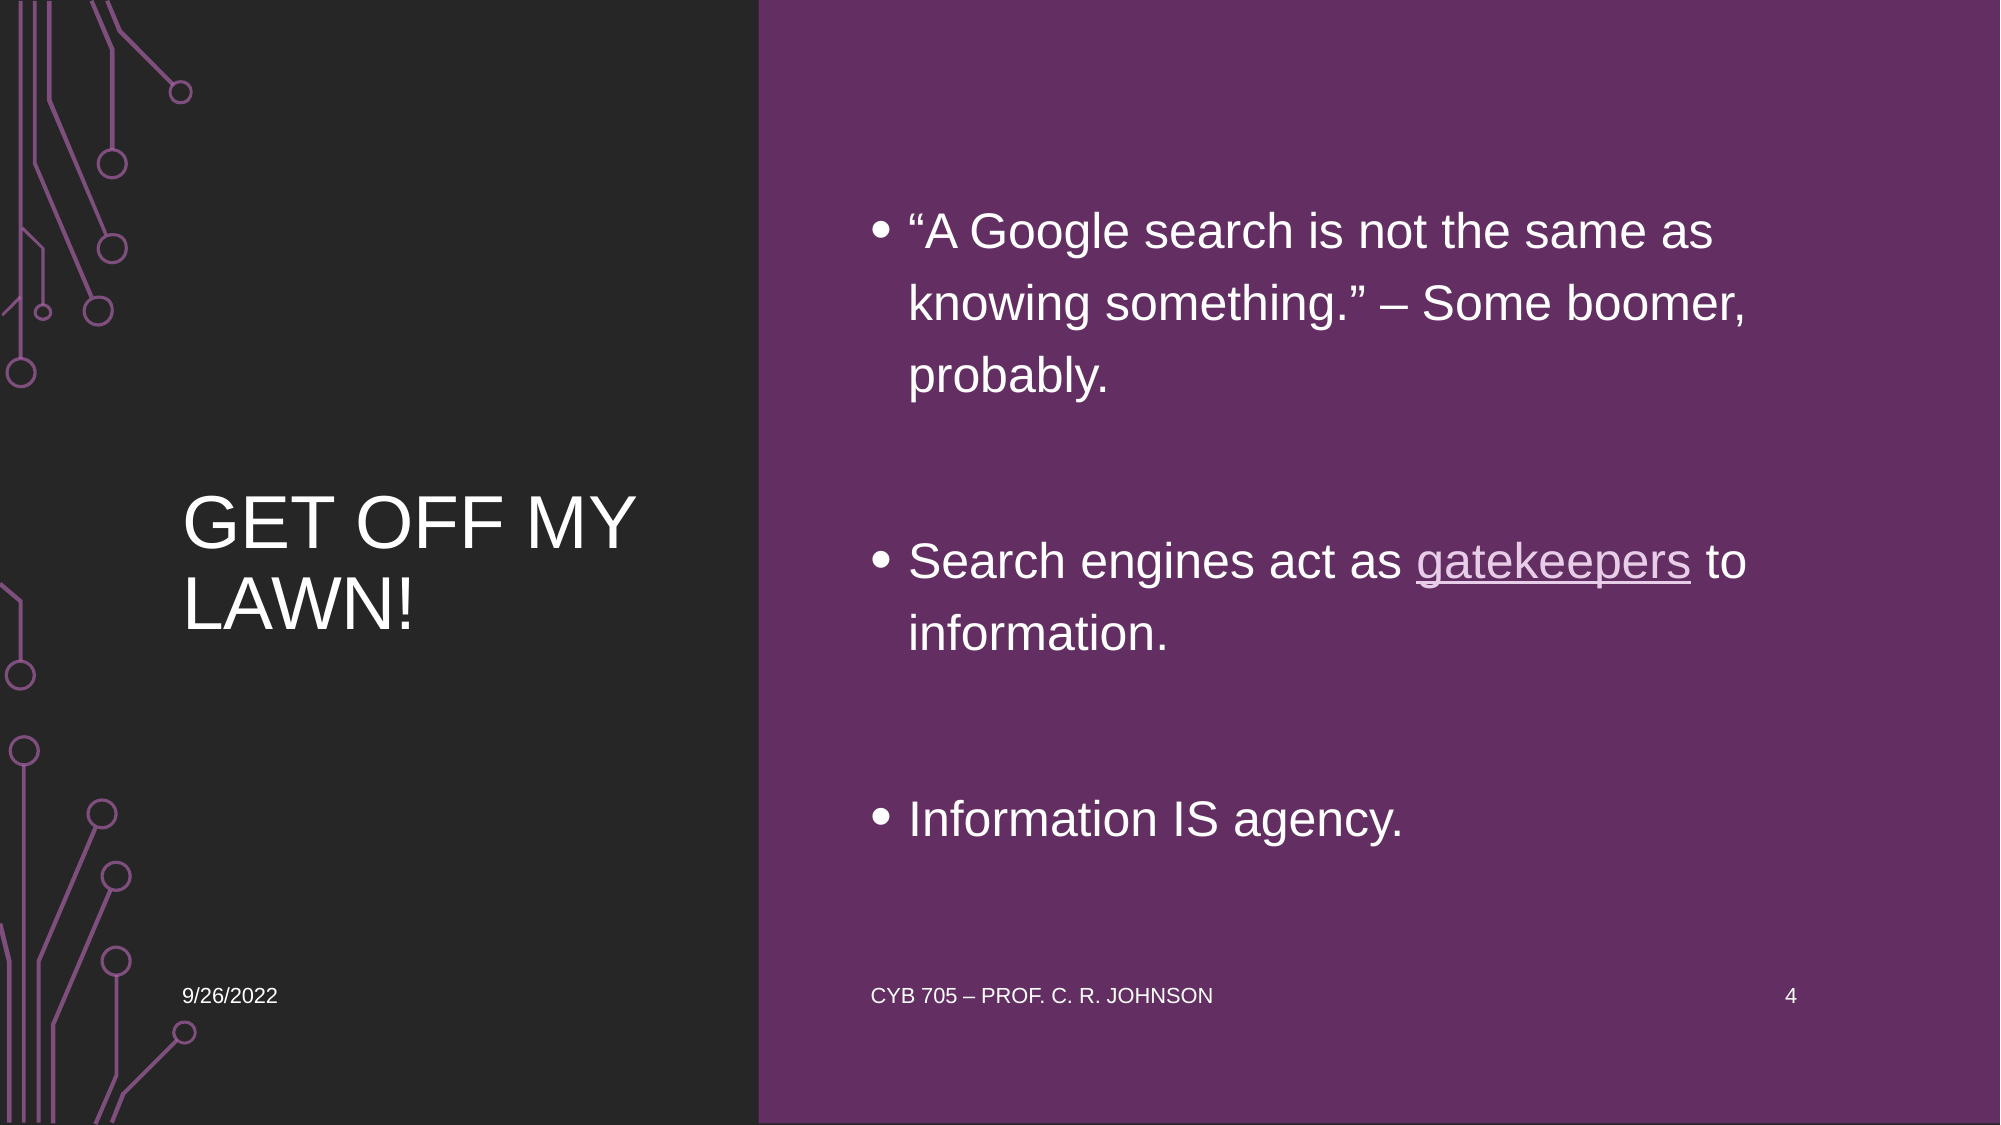

# Get off my lawn!
“A Google search is not the same as knowing something.” – Some boomer, probably.

Search engines act as gatekeepers to information.

Information IS agency.

4
CYB 705 – Prof. C. R. Johnson
9/26/2022